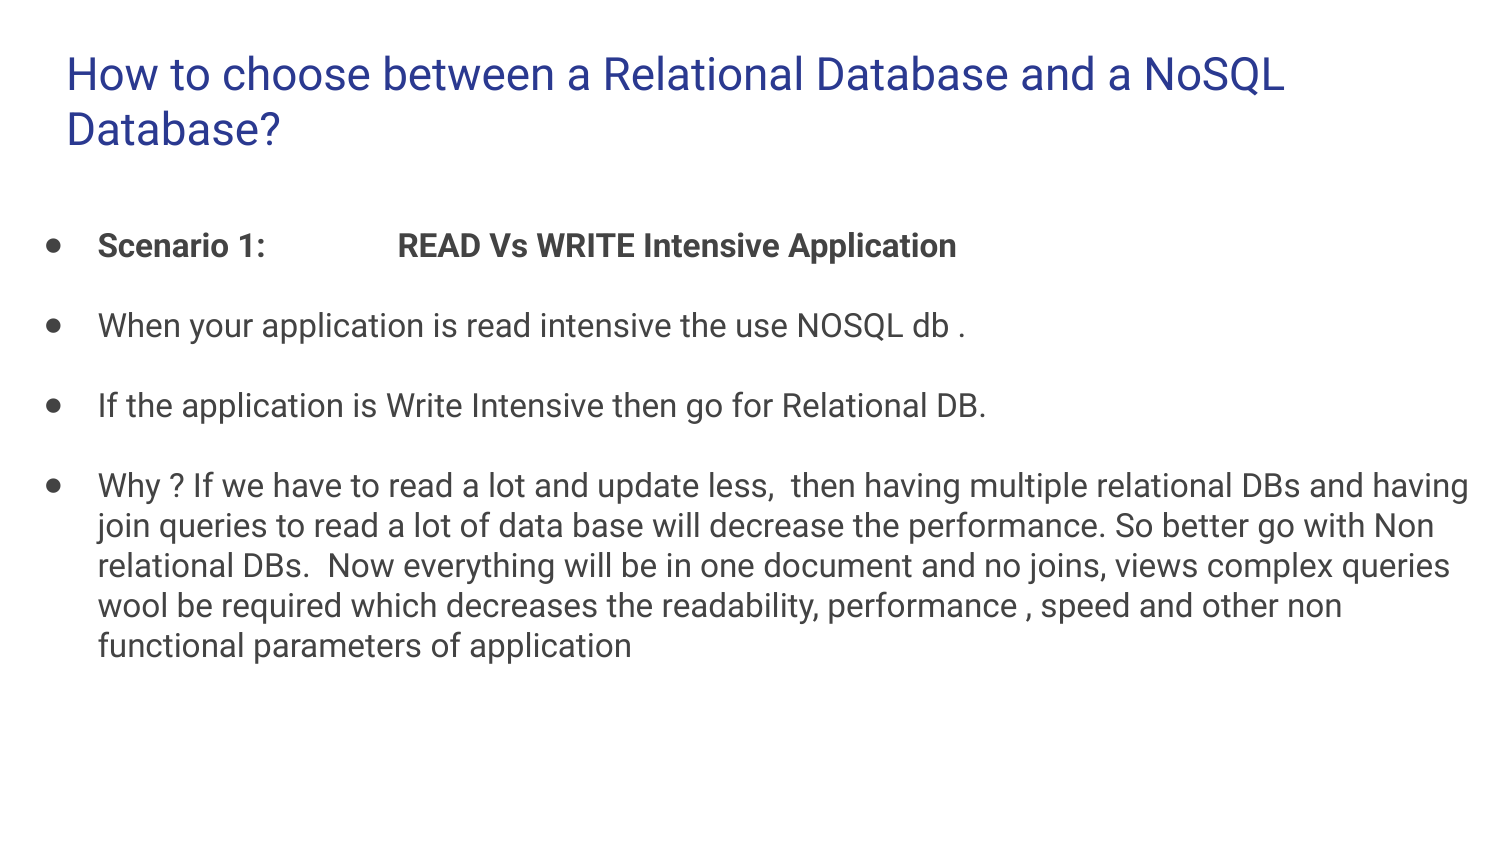

# How to choose between a Relational Database and a NoSQL Database?

Scenario 1: 	READ Vs WRITE Intensive Application

When your application is read intensive the use NOSQL db .

If the application is Write Intensive then go for Relational DB.

Why ? If we have to read a lot and update less,  then having multiple relational DBs and having join queries to read a lot of data base will decrease the performance. So better go with Non relational DBs.  Now everything will be in one document and no joins, views complex queries wool be required which decreases the readability, performance , speed and other non functional parameters of application